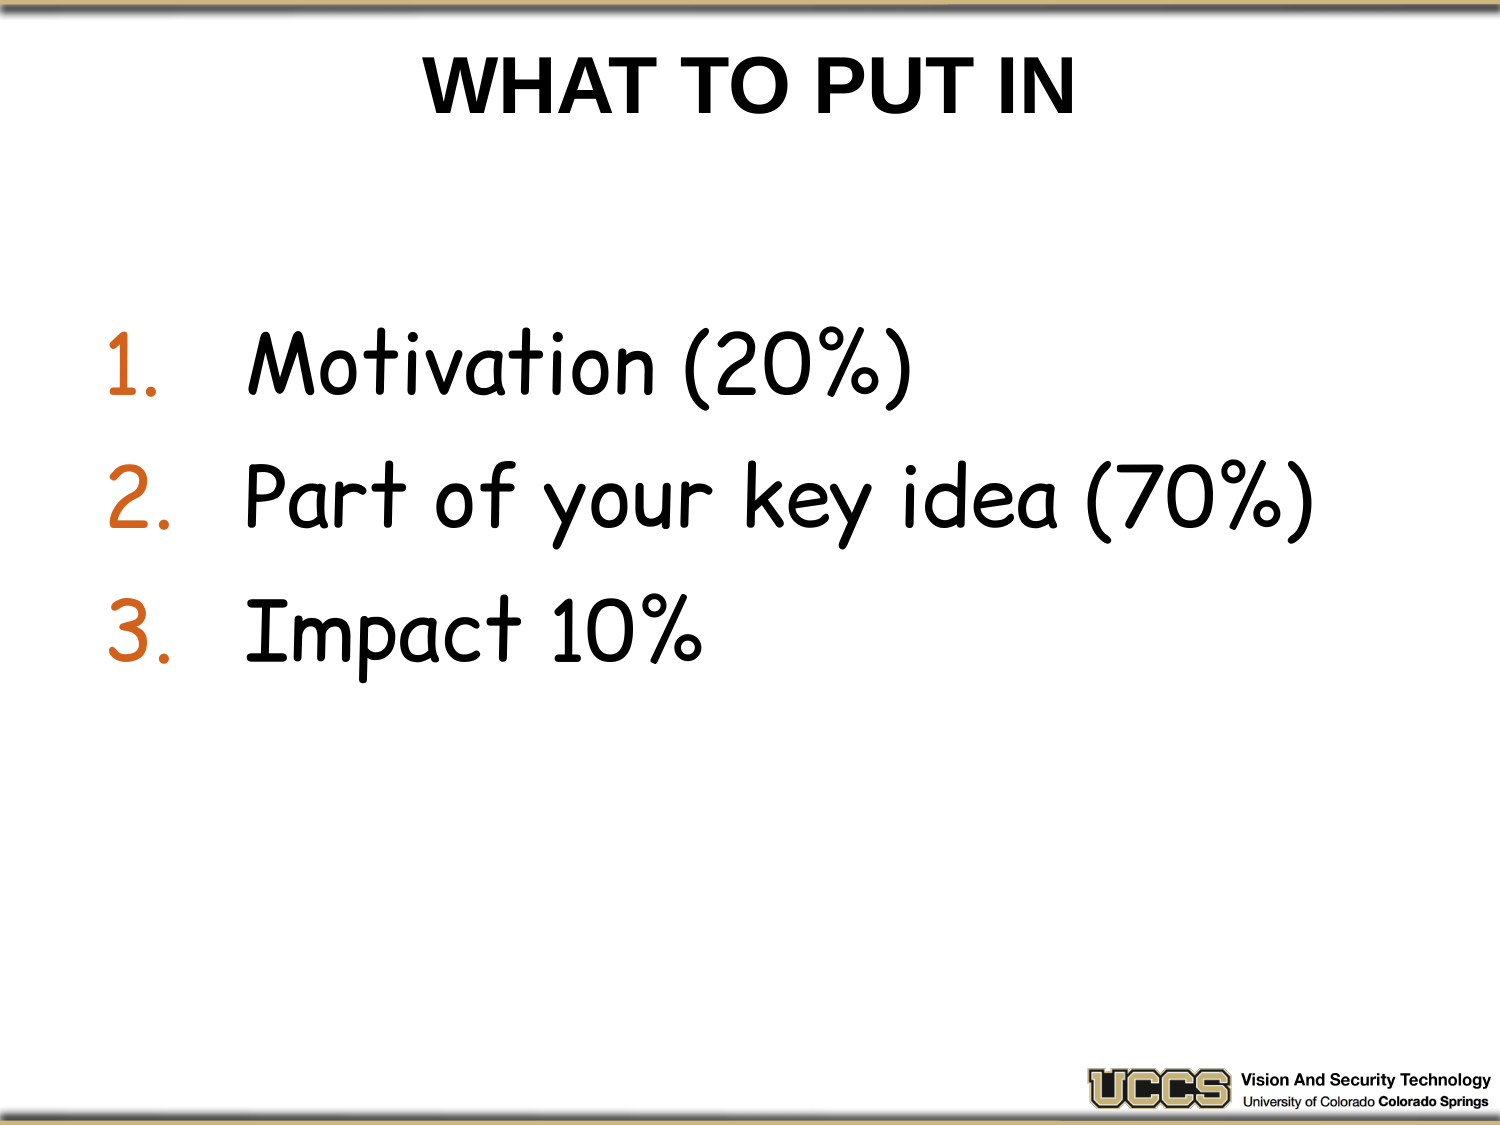

# What to put in
Motivation (20%)
Part of your key idea (70%)
Impact 10%